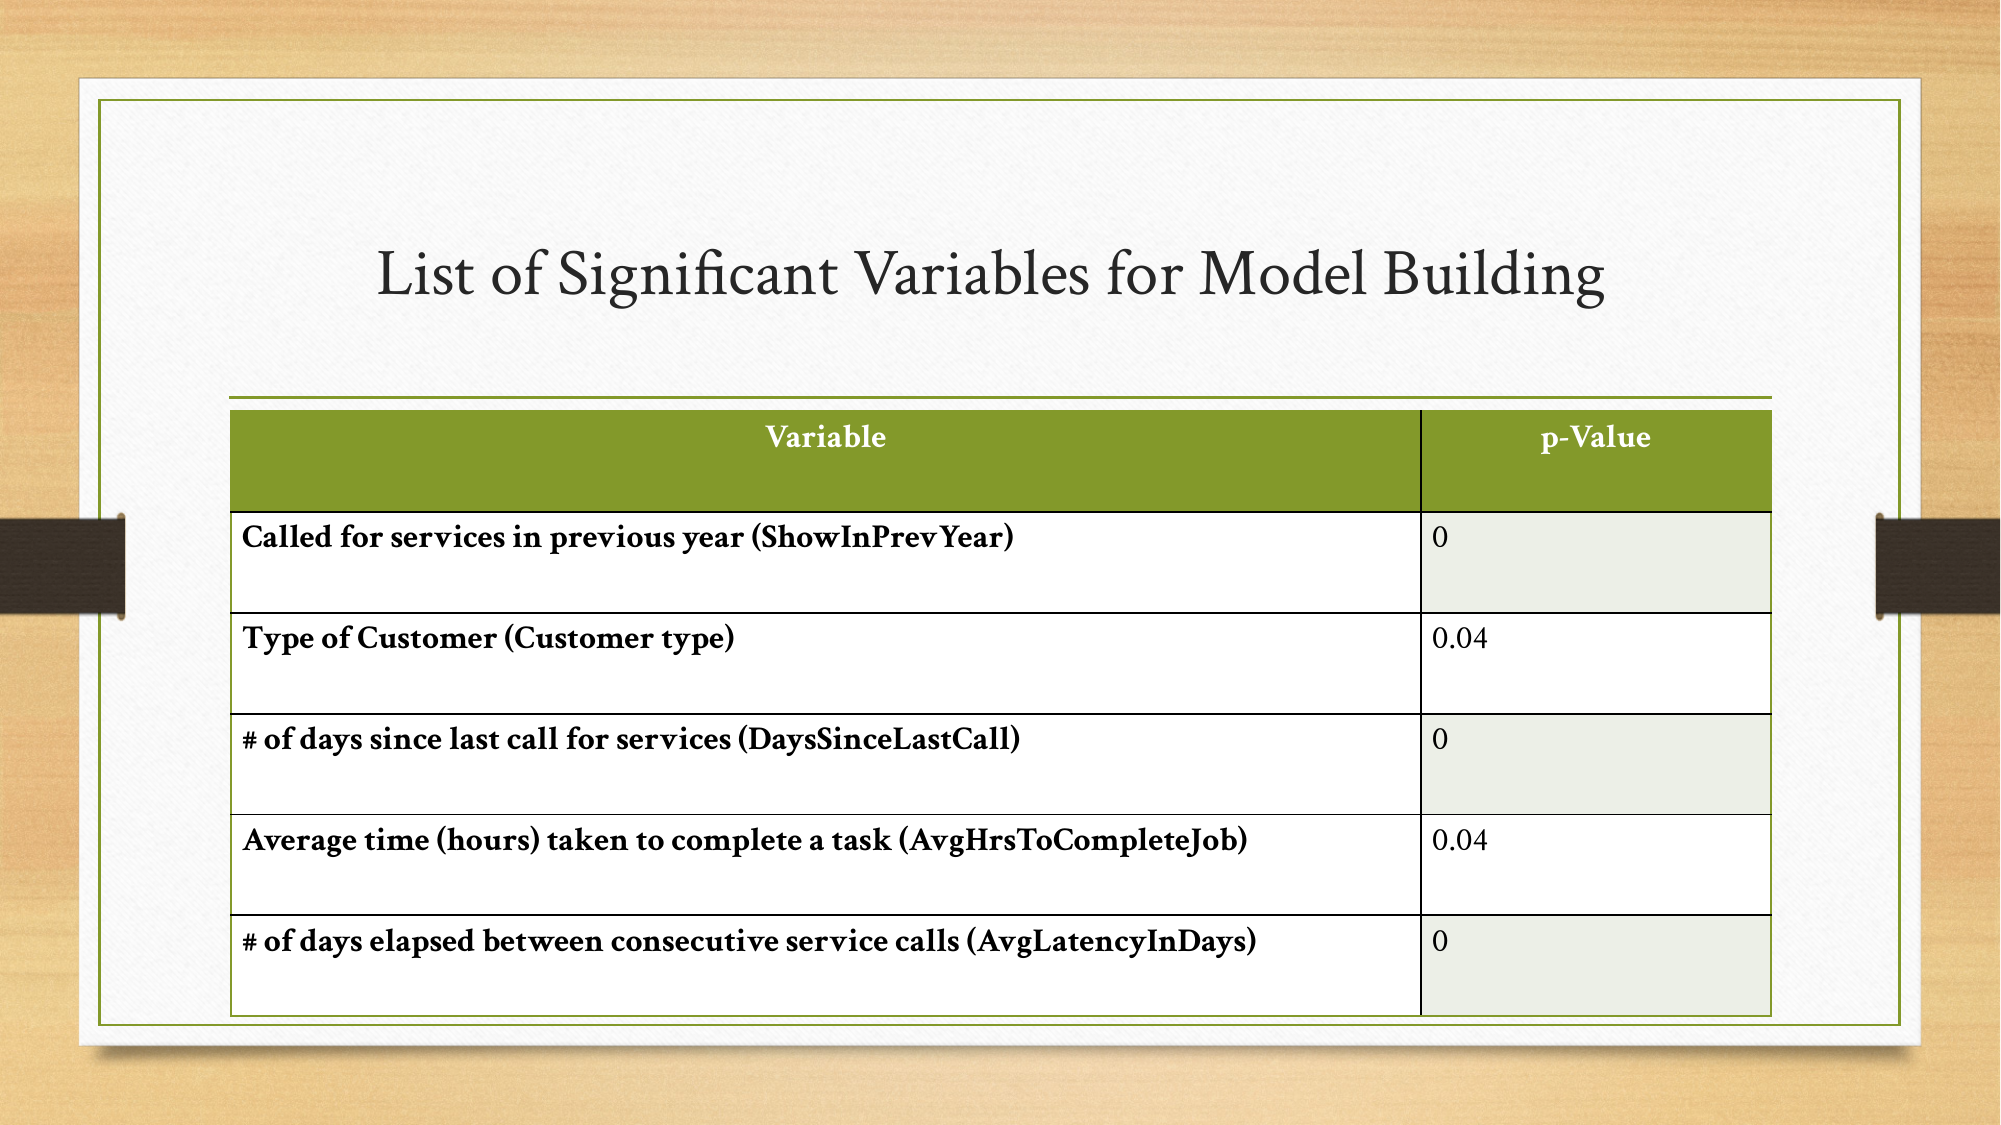

# List of Significant Variables for Model Building
| Variable | p-Value |
| --- | --- |
| Called for services in previous year (ShowInPrevYear) | 0 |
| Type of Customer (Customer type) | 0.04 |
| # of days since last call for services (DaysSinceLastCall) | 0 |
| Average time (hours) taken to complete a task (AvgHrsToCompleteJob) | 0.04 |
| # of days elapsed between consecutive service calls (AvgLatencyInDays) | 0 |